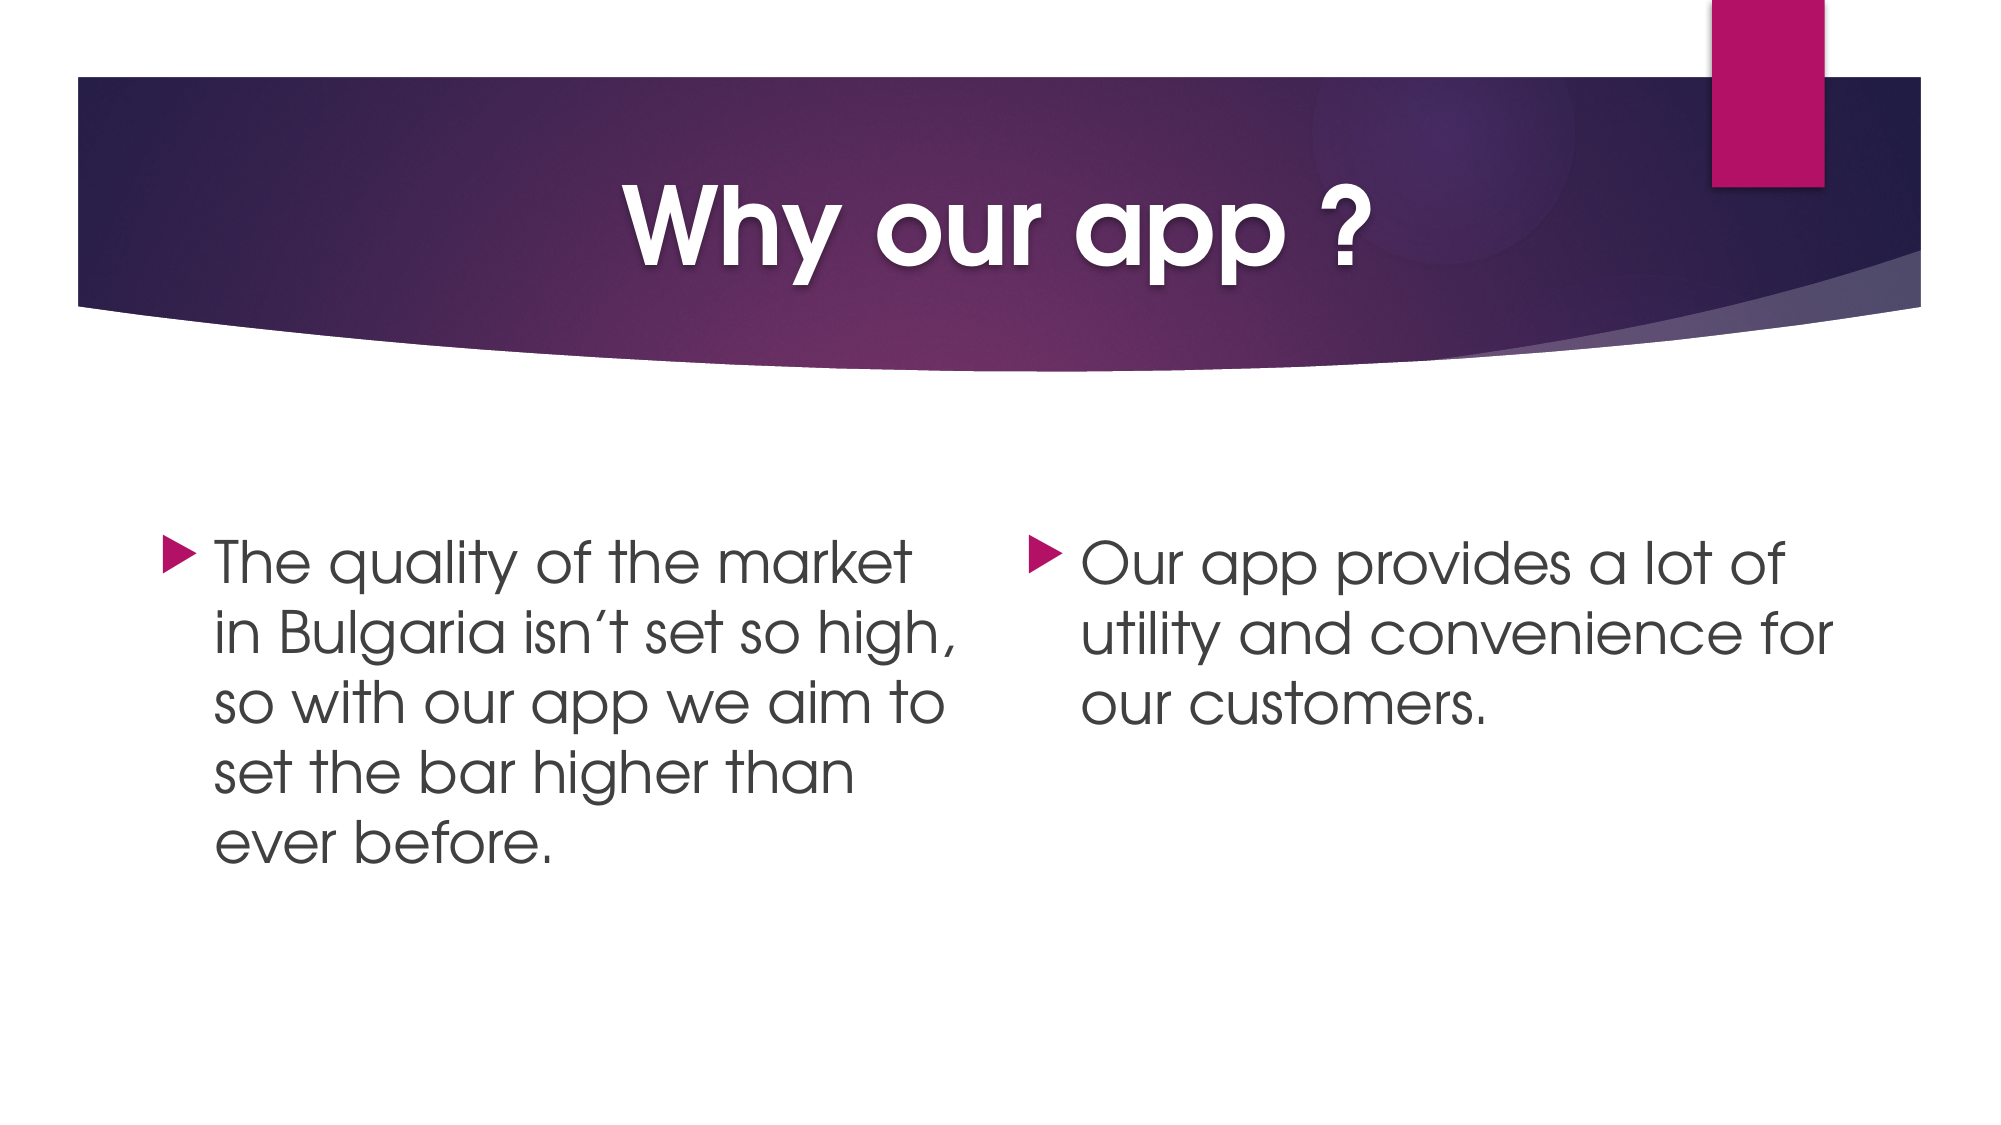

# Why our app ?
The quality of the market in Bulgaria isn’t set so high, so with our app we aim to set the bar higher than ever before.
Our app provides a lot of utility and convenience for our customers.